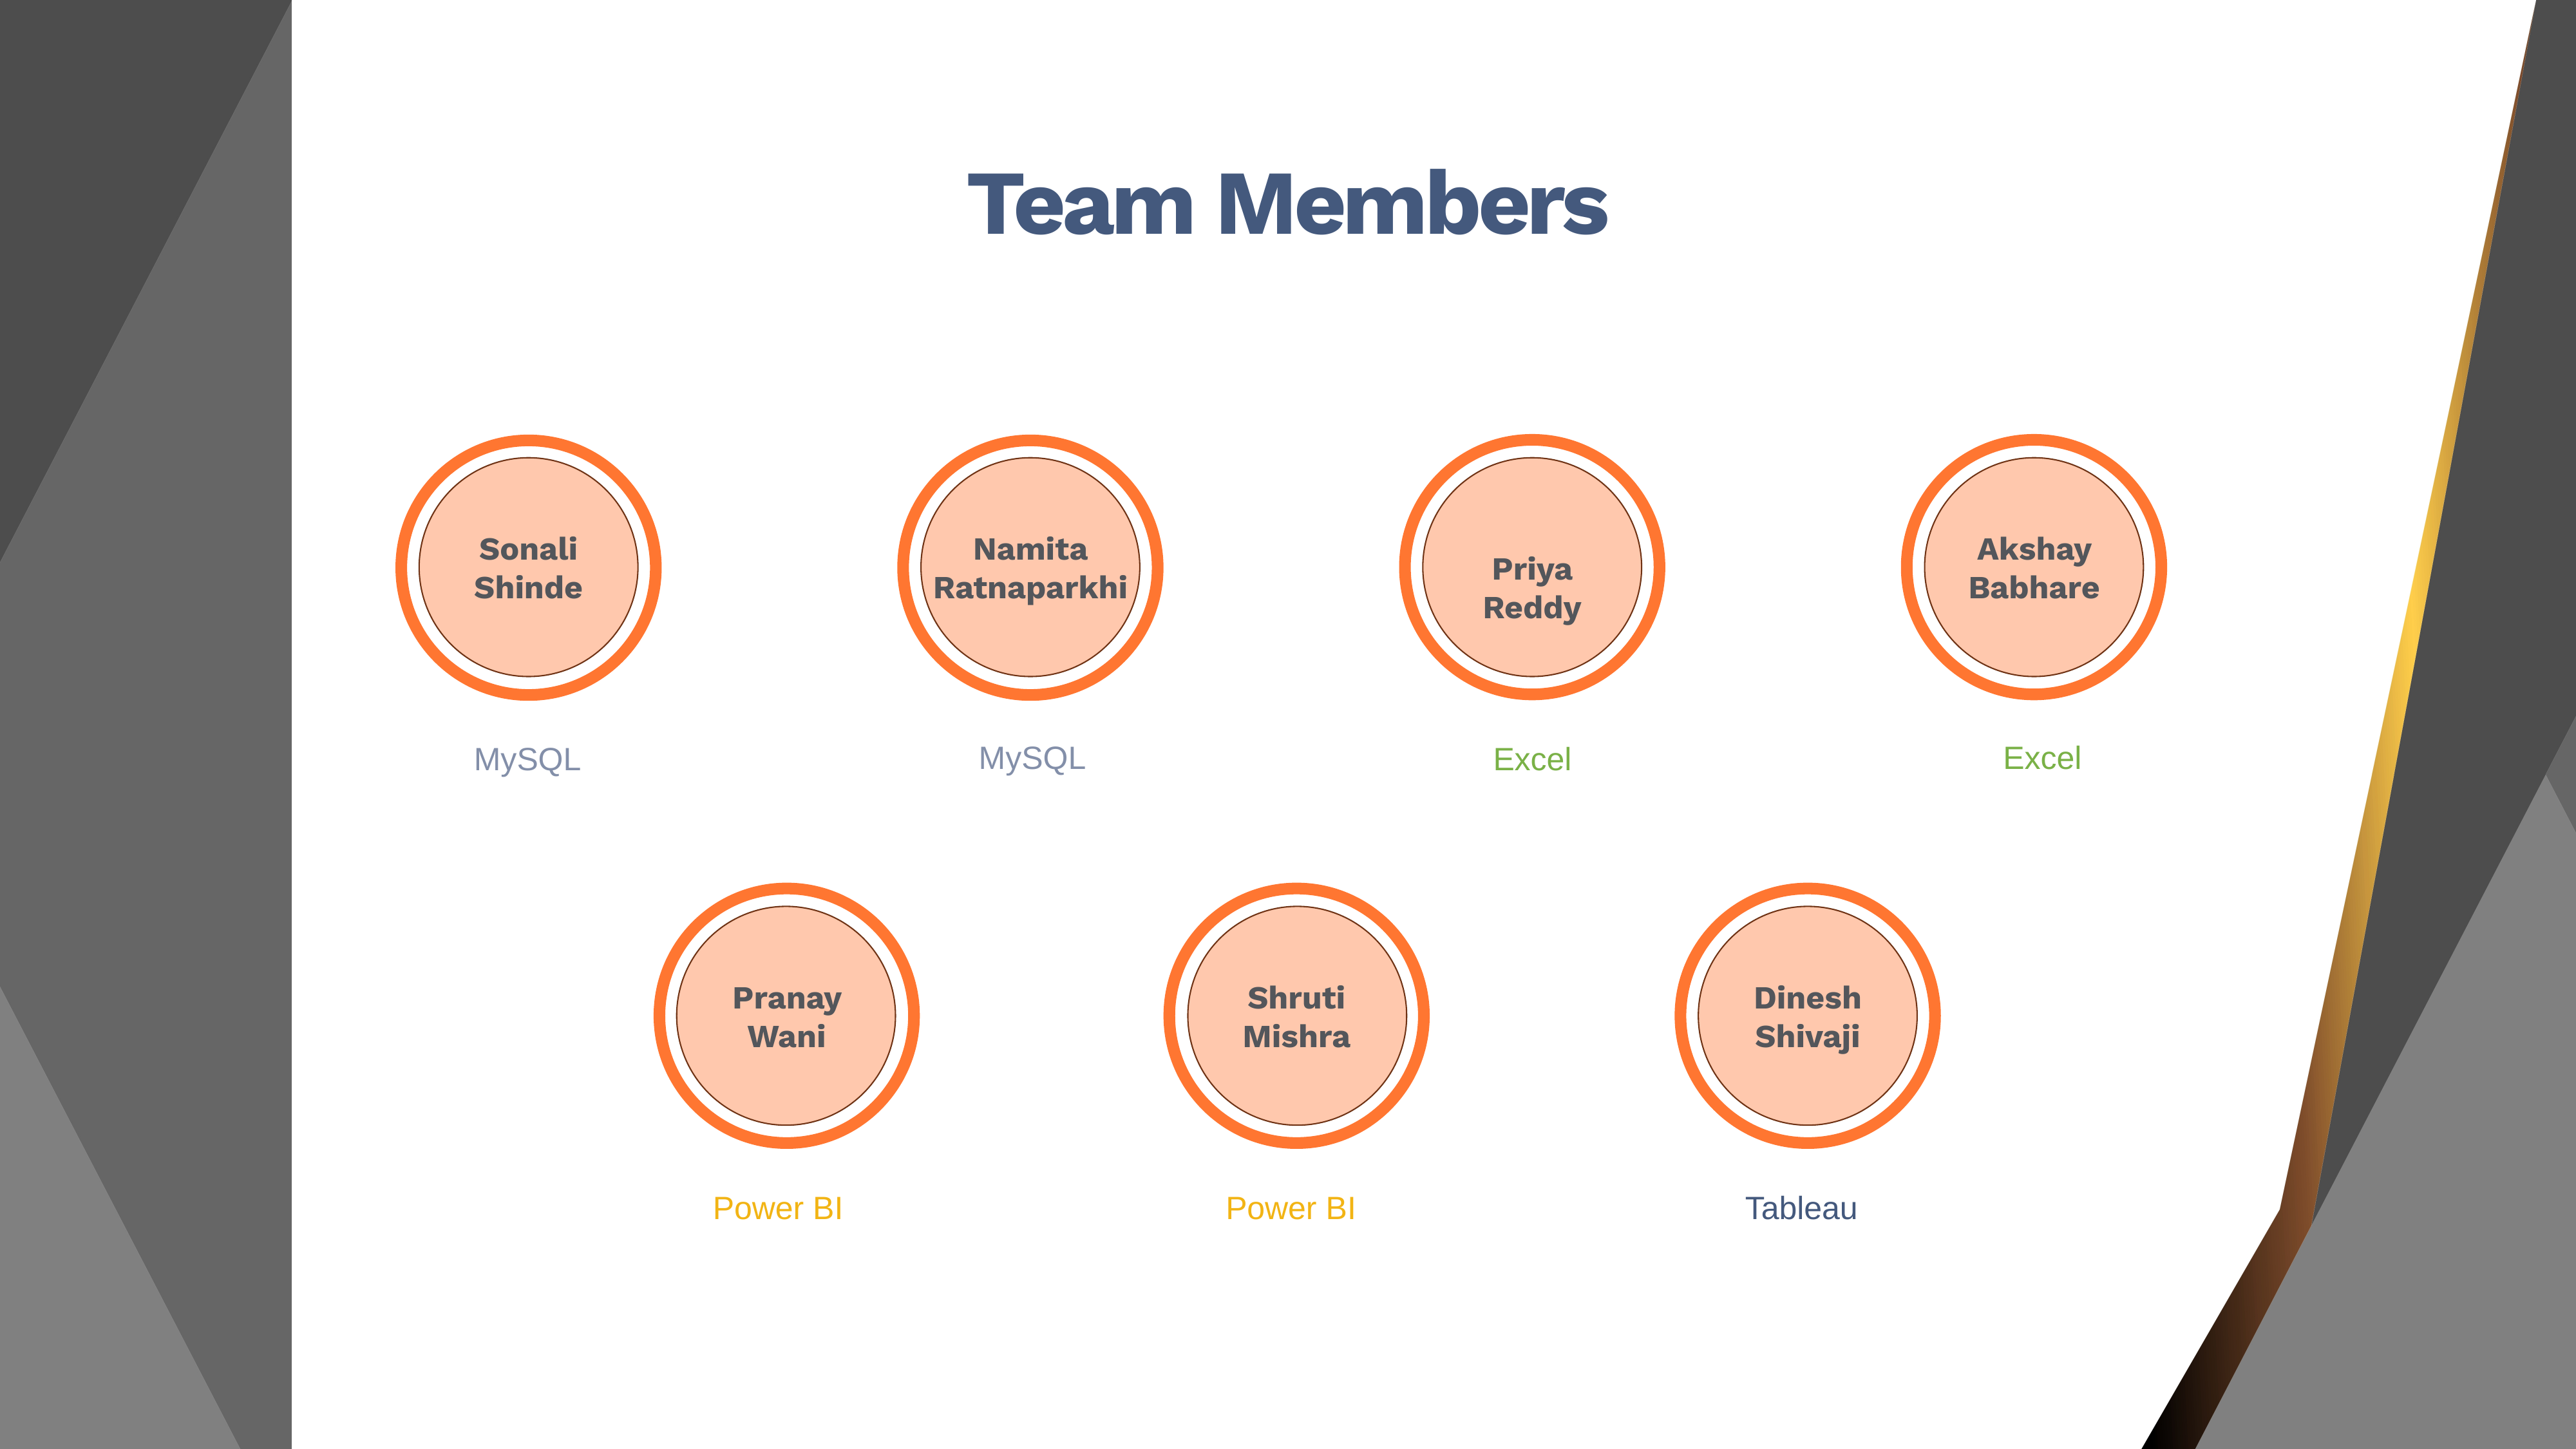

Team Members

Priya Reddy

Akshay Babhare

Sonali
Shinde

Namita Ratnaparkhi

Excel
MySQL
MySQL
Excel

Dinesh Shivaji

Shruti Mishra

Pranay Wani

Power BI
Power BI
Tableau